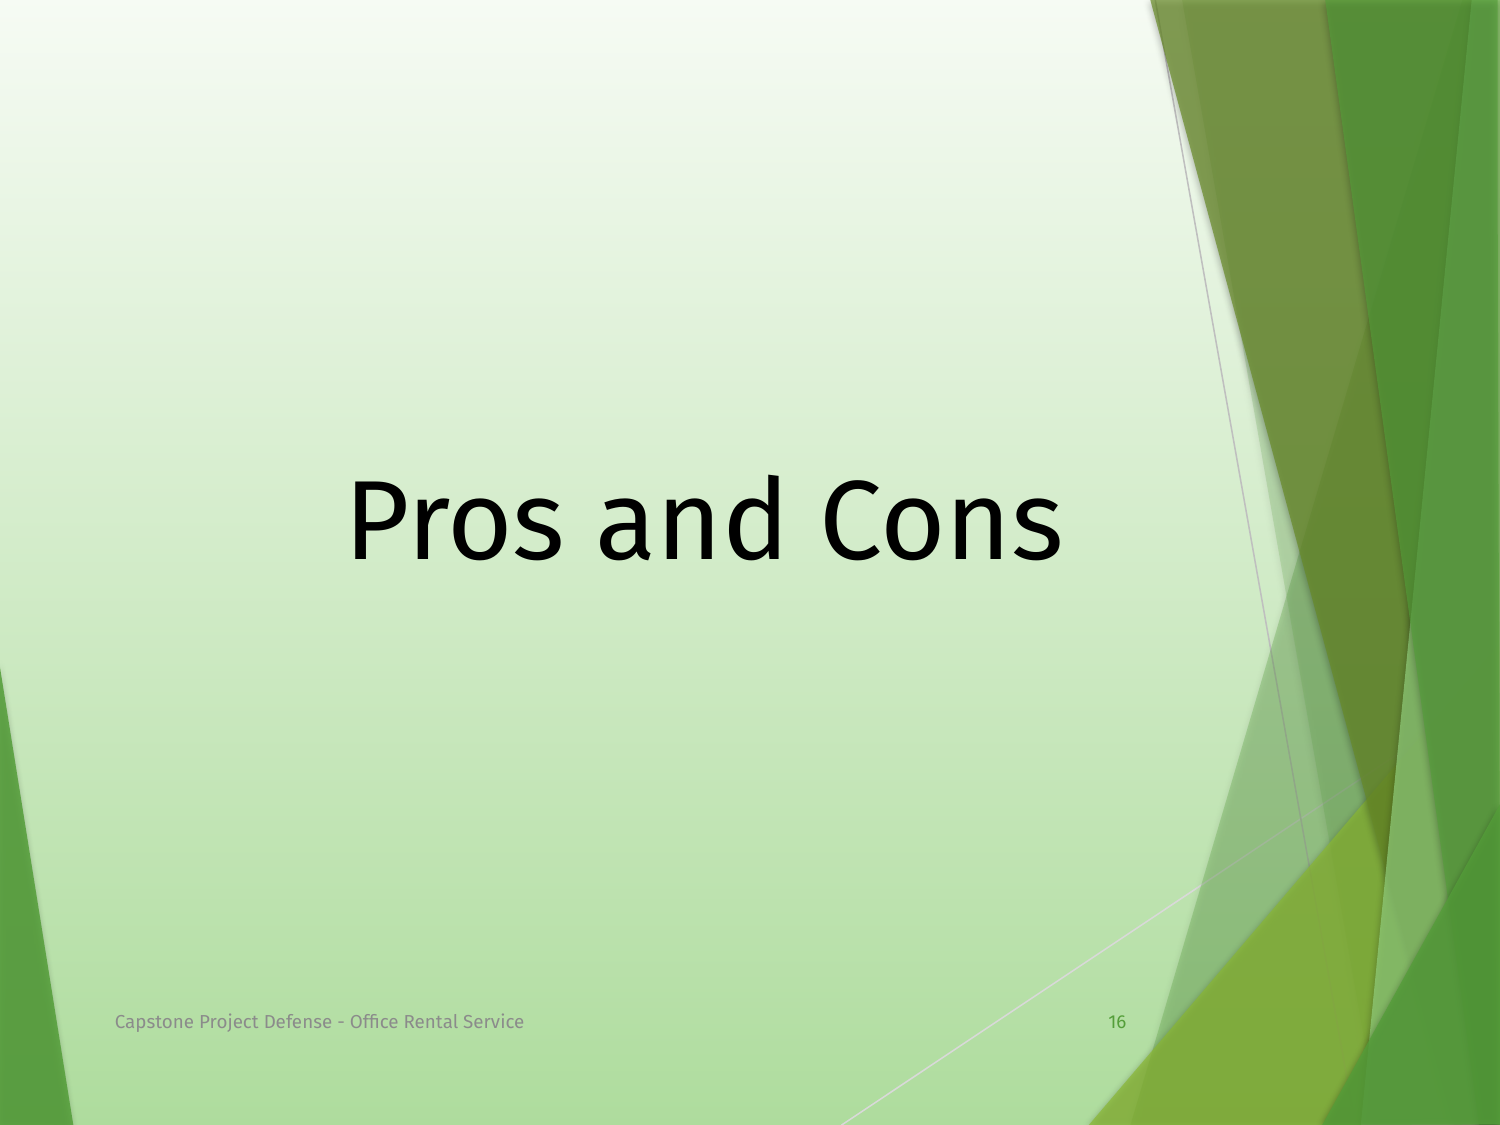

# Pros and Cons
Capstone Project Defense - Office Rental Service
16